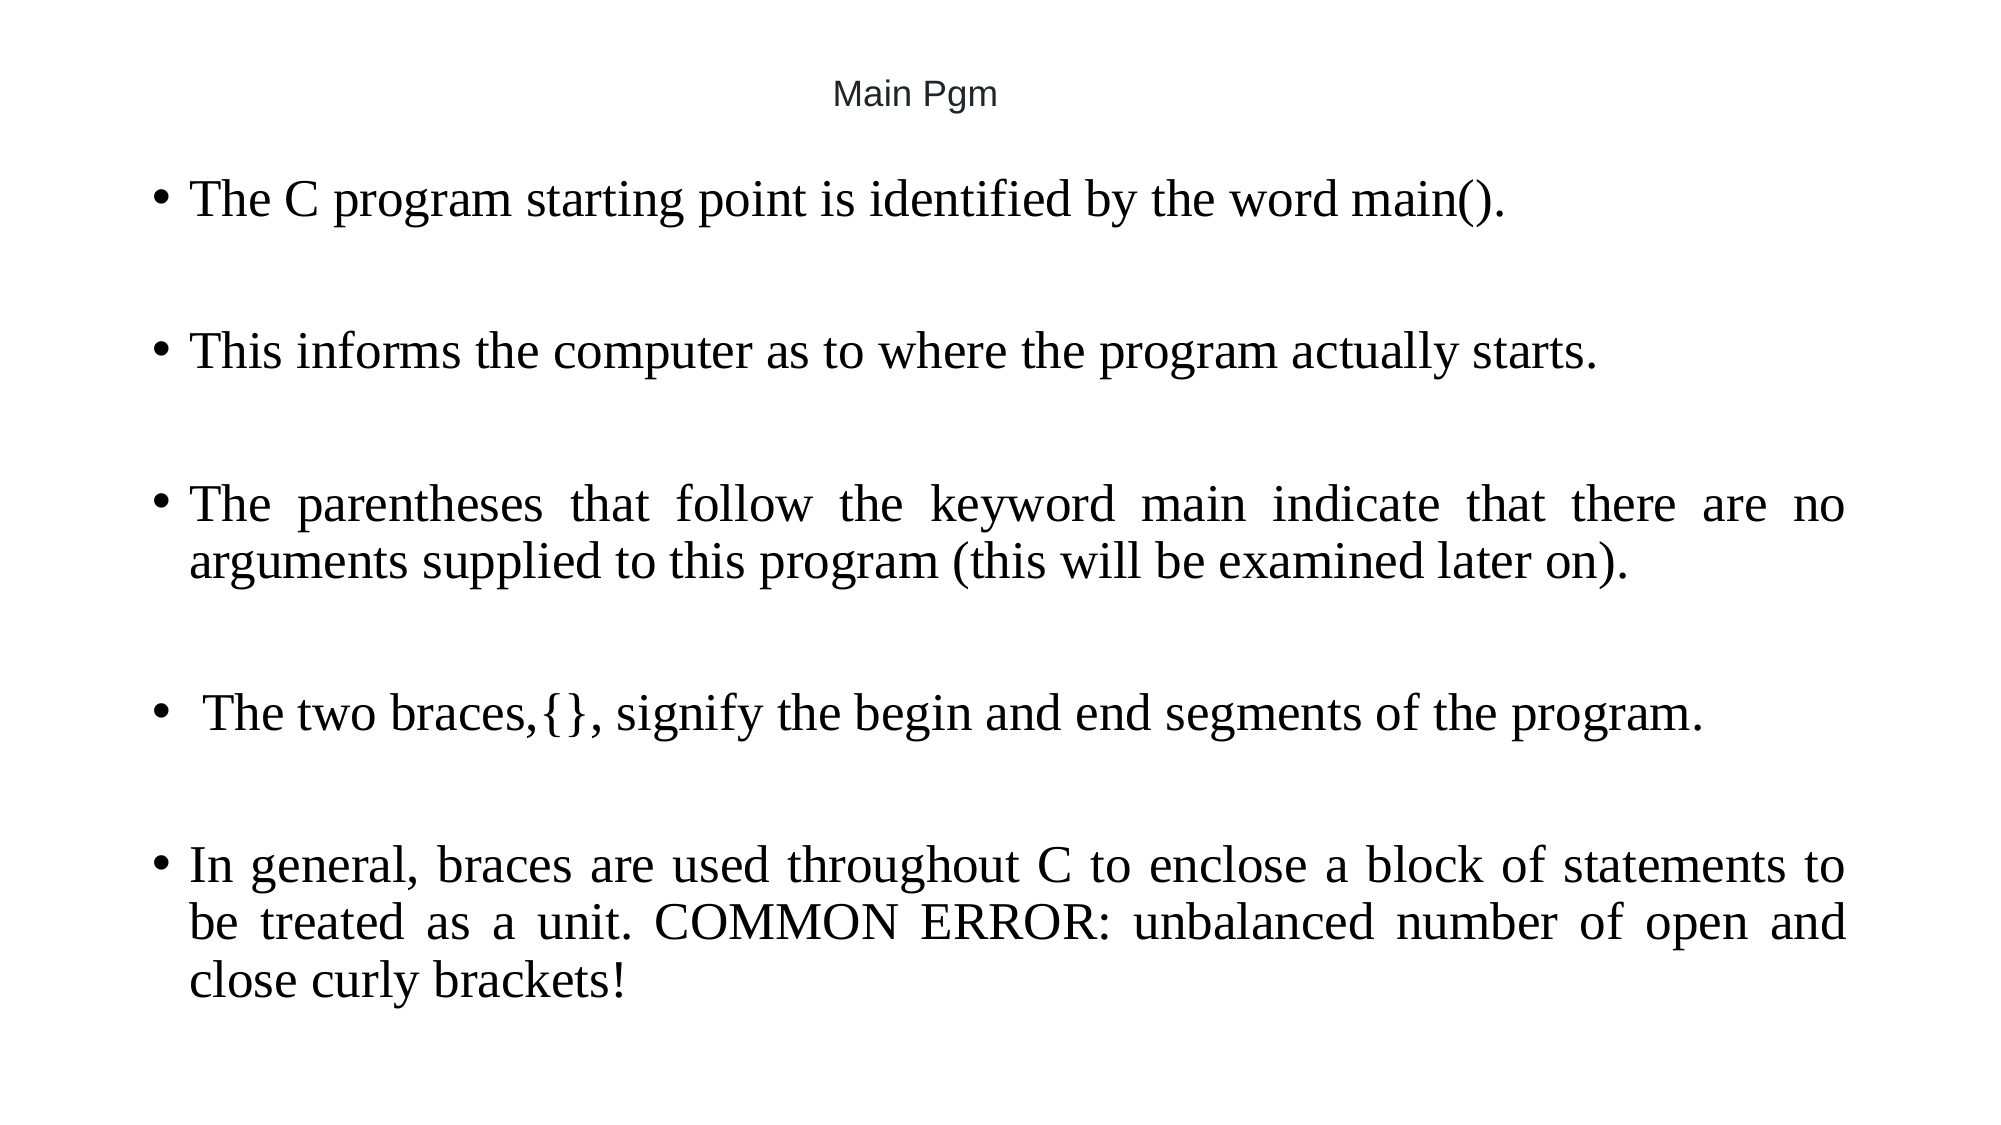

# Main Pgm
The C program starting point is identified by the word main().

This informs the computer as to where the program actually starts.

The parentheses that follow the keyword main indicate that there are no arguments supplied to this program (this will be examined later on).

 The two braces,{}, signify the begin and end segments of the program.

In general, braces are used throughout C to enclose a block of statements to be treated as a unit. COMMON ERROR: unbalanced number of open and close curly brackets!